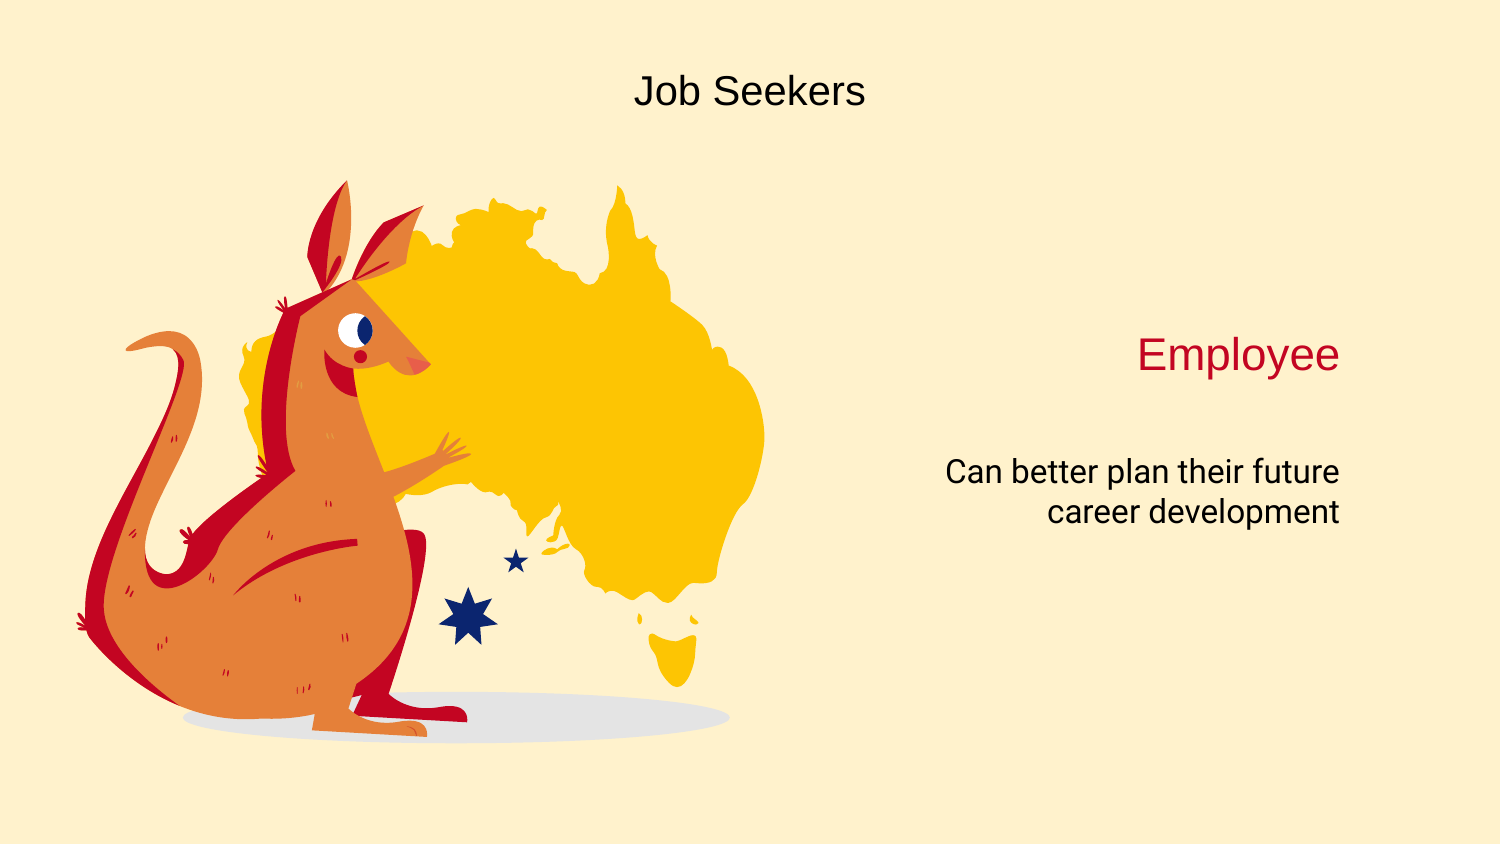

# Job Seekers

Employee
Can better plan their future career development